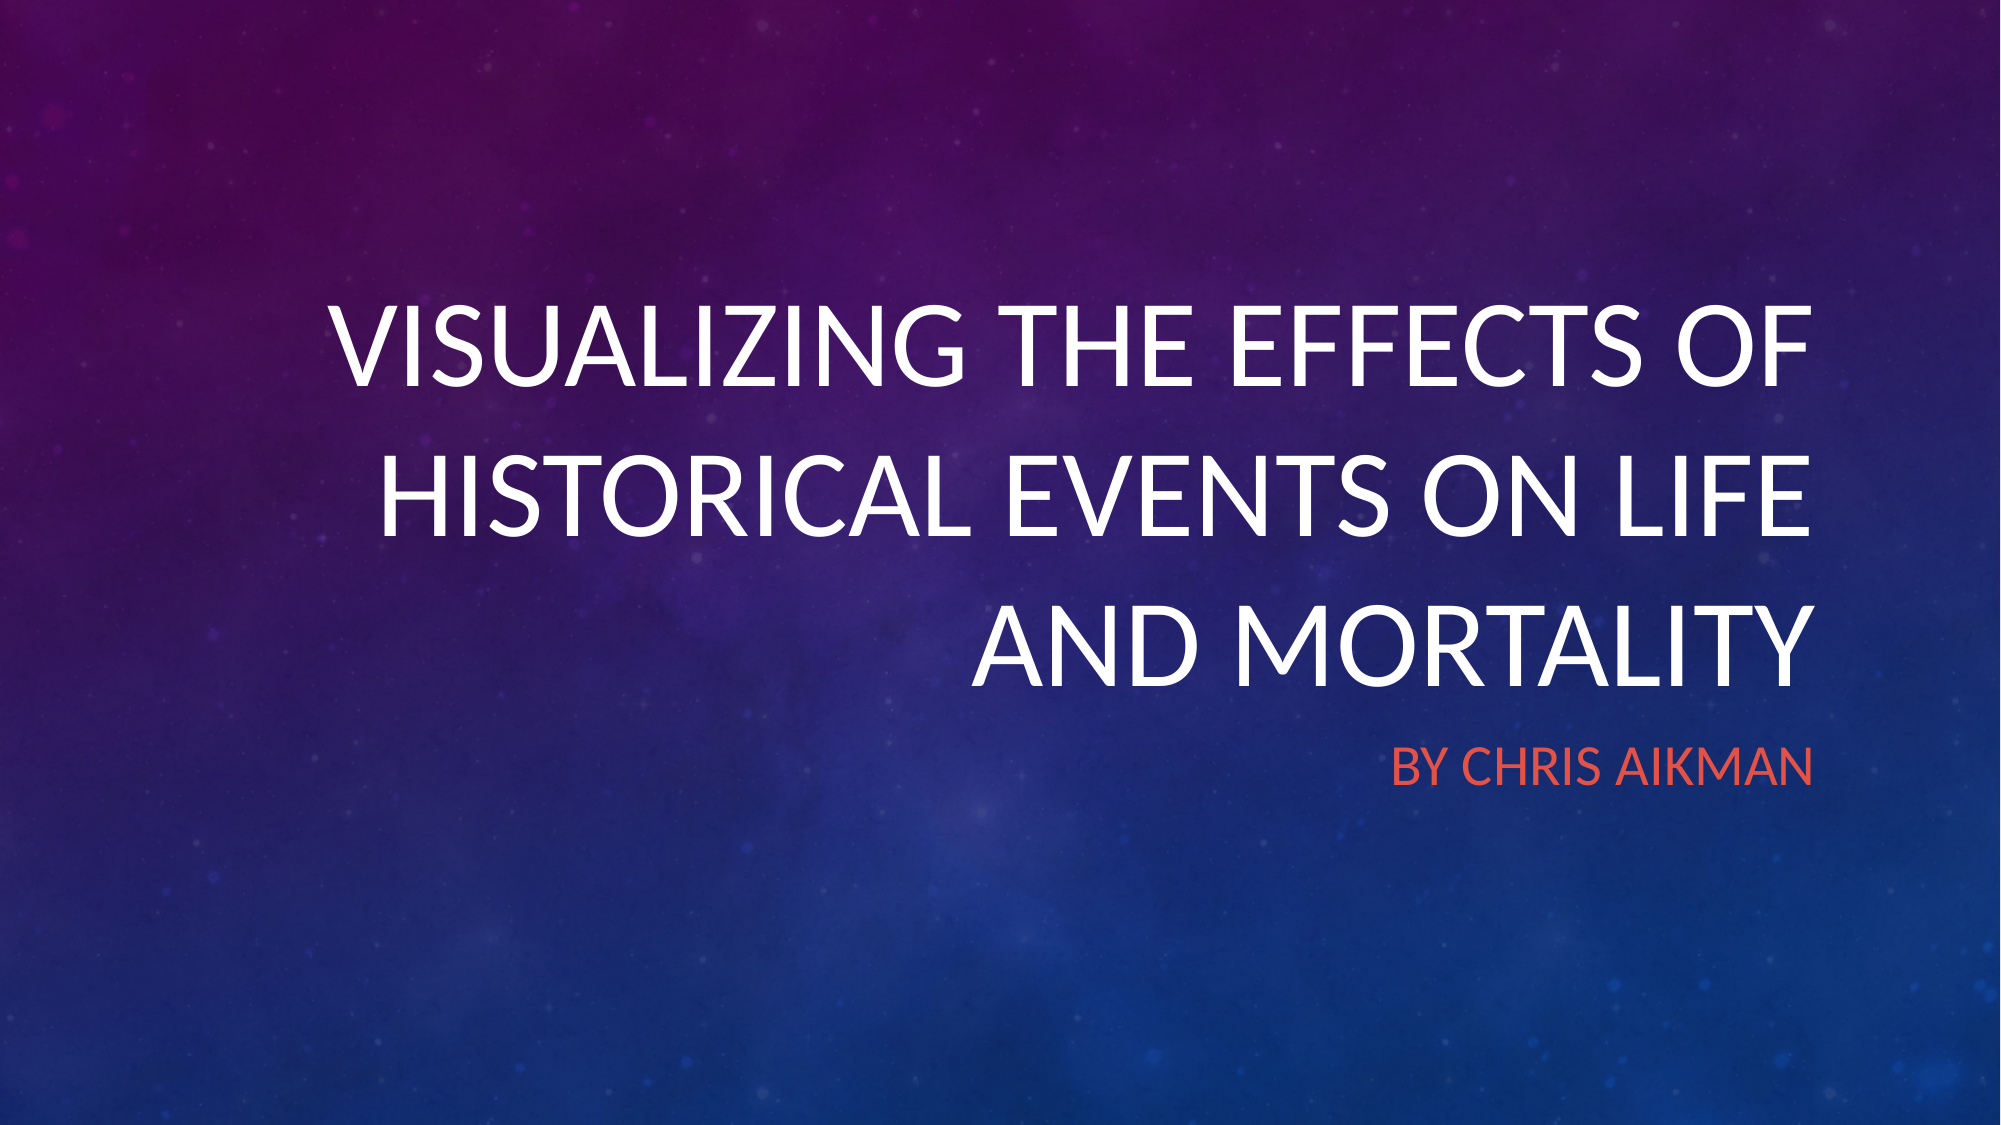

# Visualizing the effects of historical events on life and mortality
By Chris Aikman